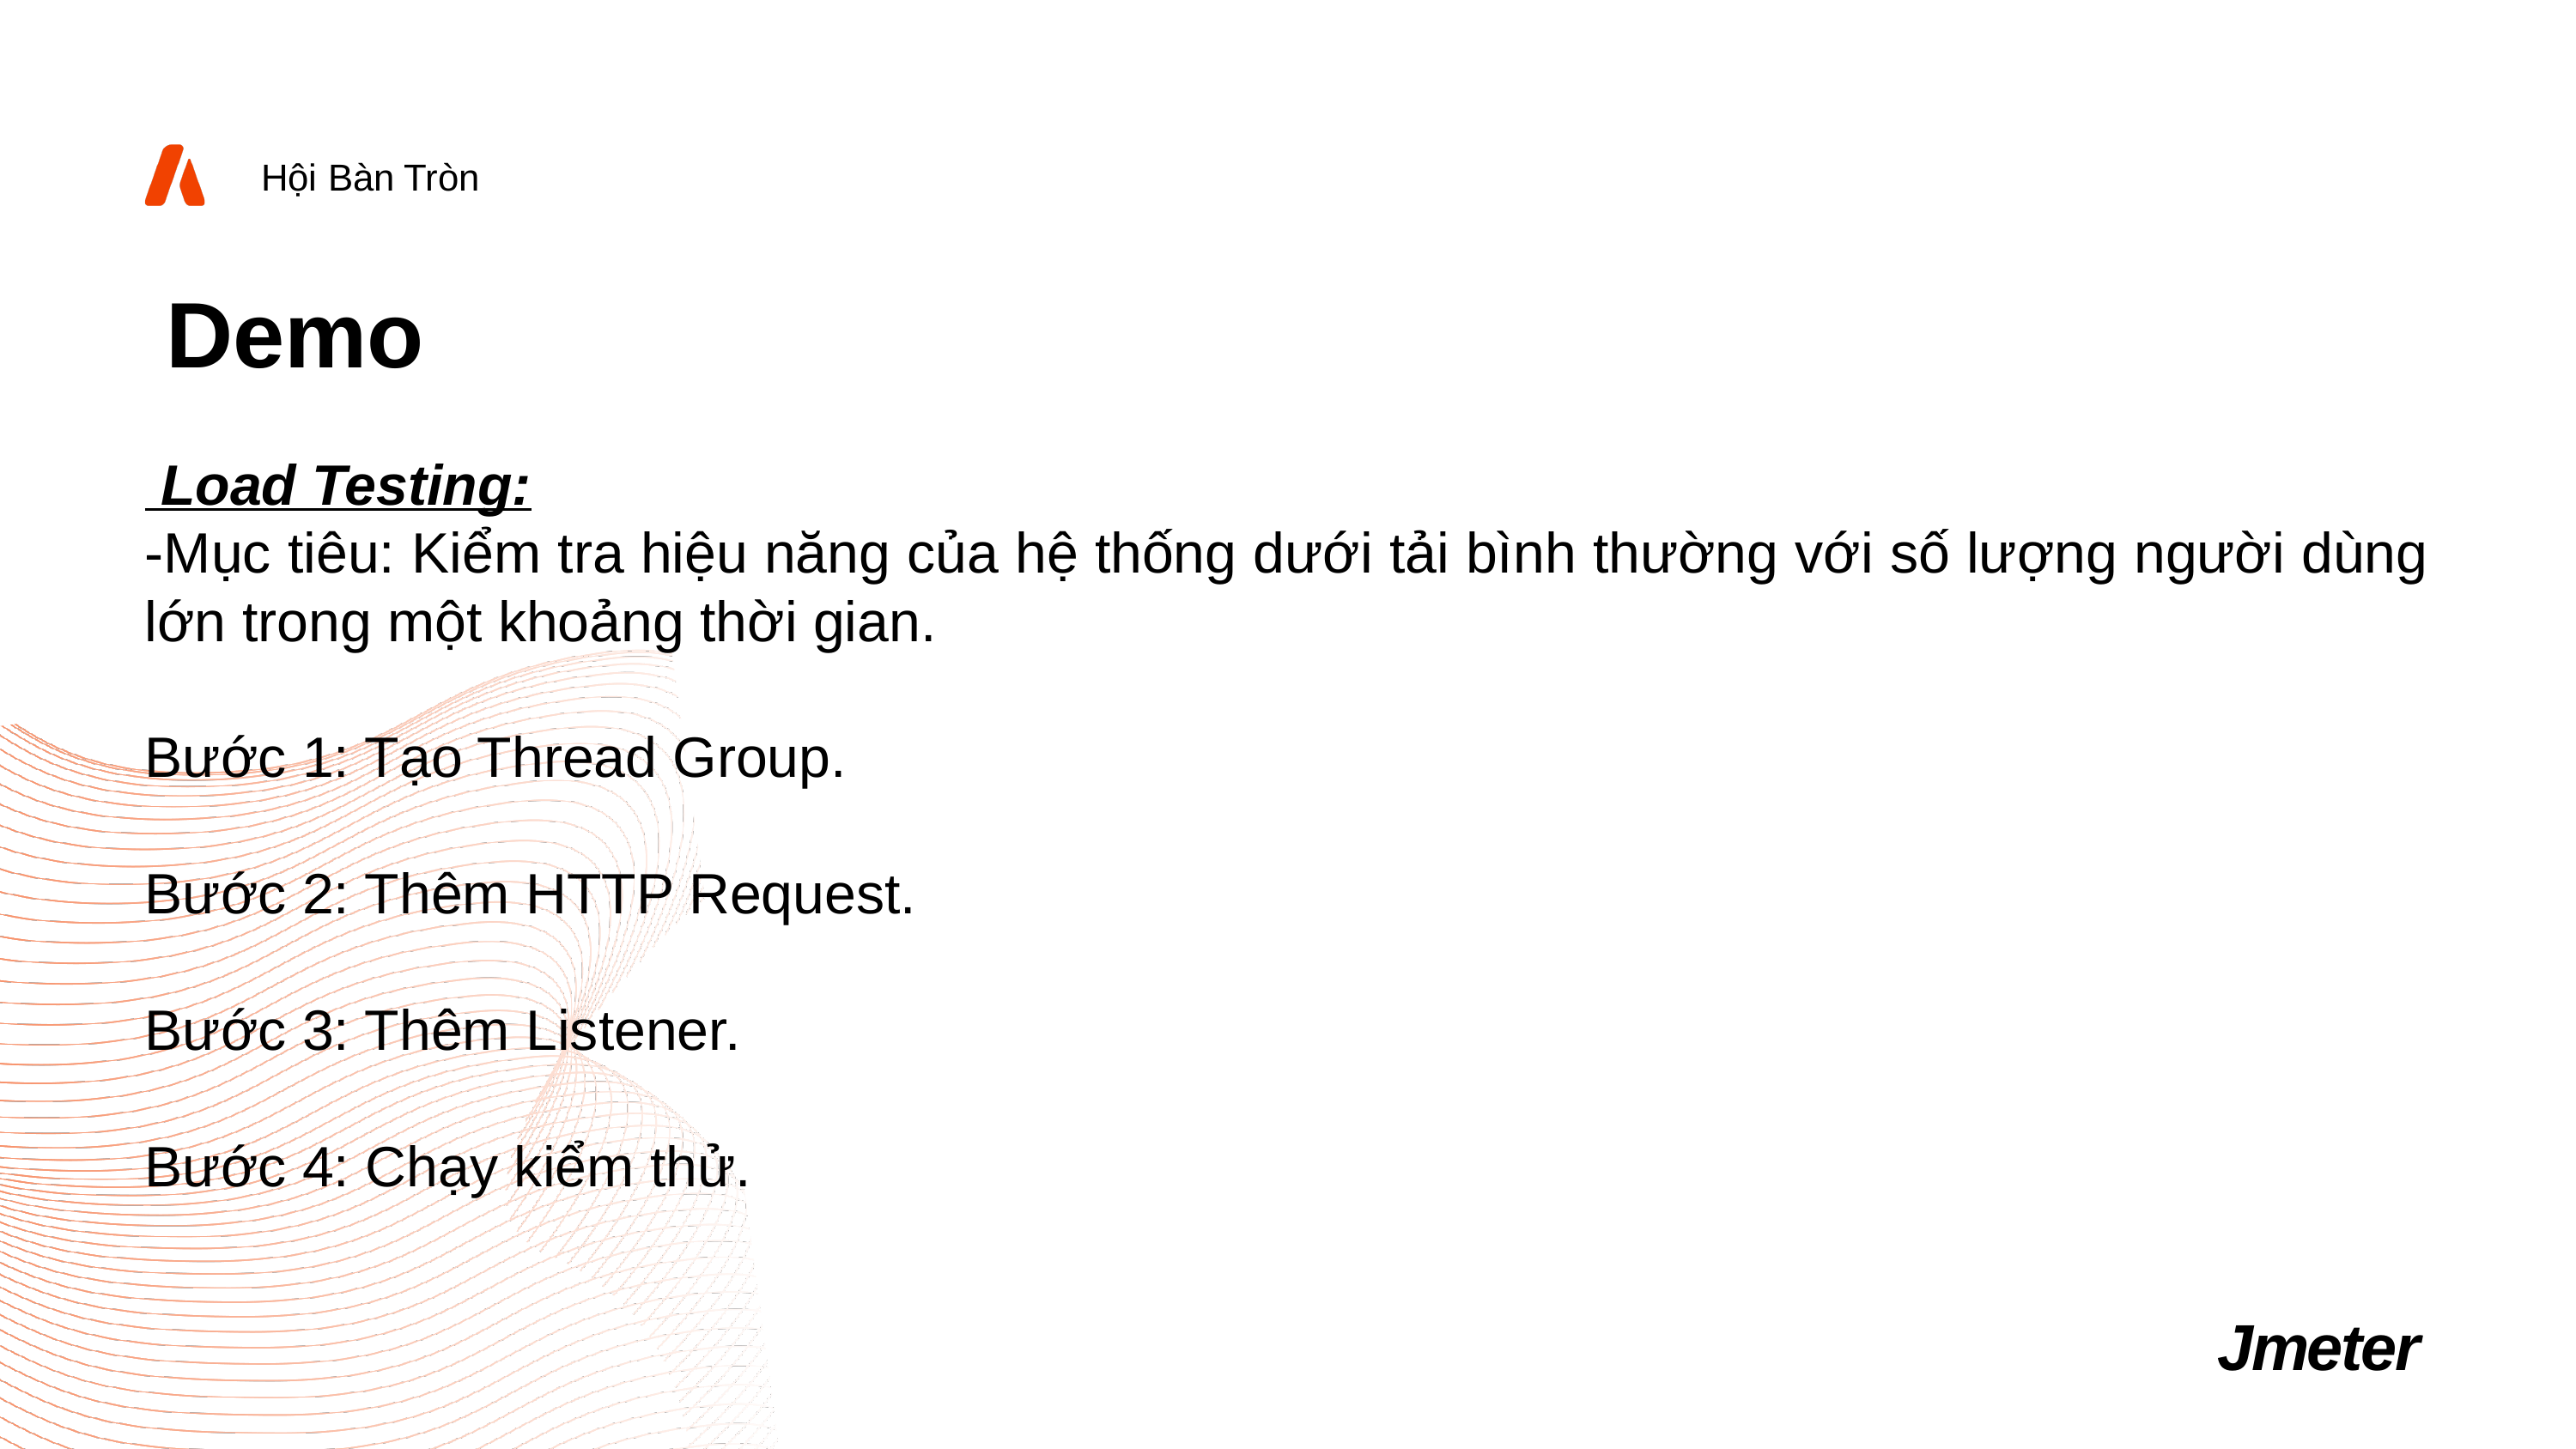

Hội Bàn Tròn
Demo
 Load Testing:
-Mục tiêu: Kiểm tra hiệu năng của hệ thống dưới tải bình thường với số lượng người dùng lớn trong một khoảng thời gian.

Bước 1: Tạo Thread Group.

Bước 2: Thêm HTTP Request.

Bước 3: Thêm Listener.

Bước 4: Chạy kiểm thử.

Jmeter